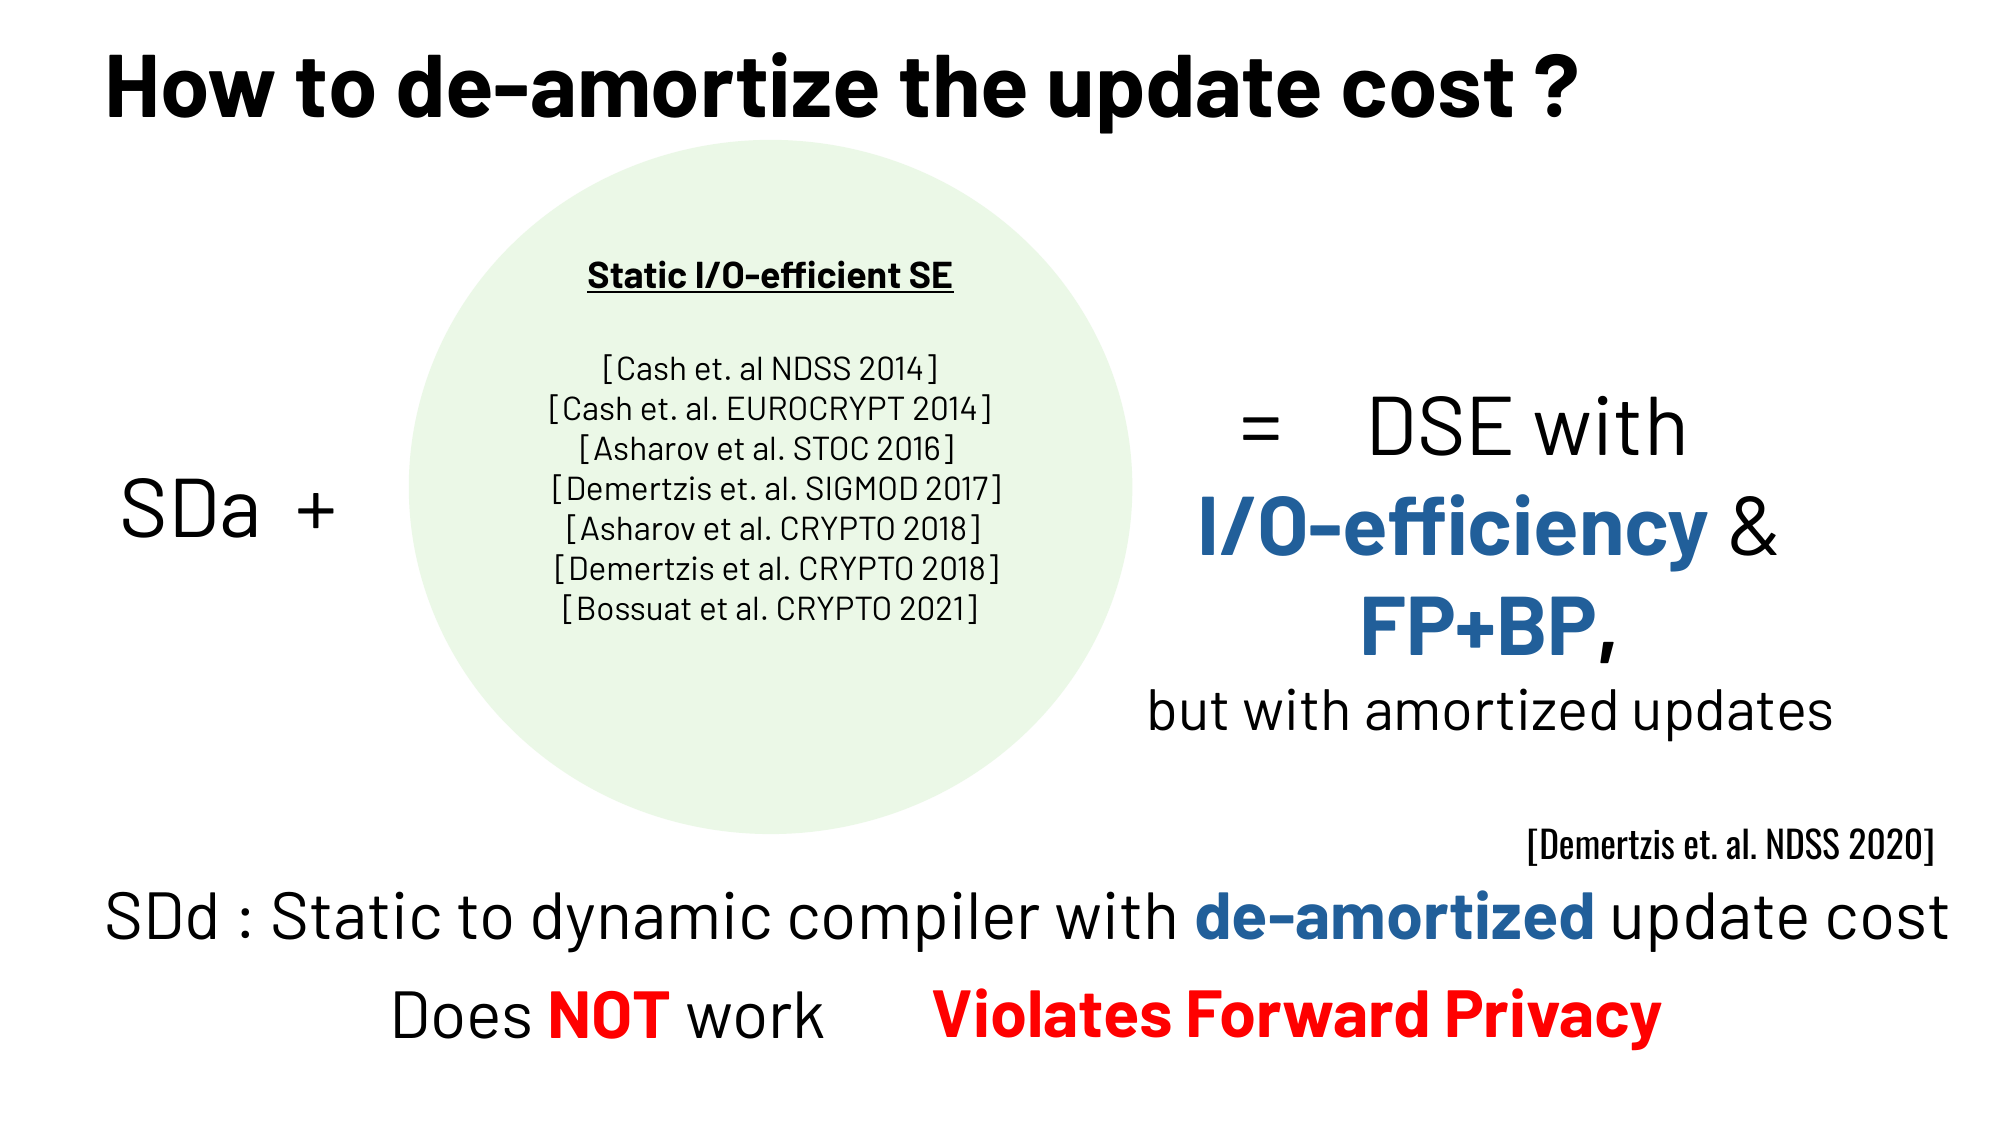

How to de-amortize the update cost ?

[Cash et. al NDSS 2014]
[Cash et. al. EUROCRYPT 2014]
[Asharov et al. STOC 2016]
  [Demertzis et. al. SIGMOD 2017]
 [Asharov et al. CRYPTO 2018]
  [Demertzis et al. CRYPTO 2018]
[Bossuat et al. CRYPTO 2021]

Static I/O-efficient SE
=     DSE with
  I/O-efficiency &
  FP+BP,
   but with amortized updates
SDa  +
[Demertzis et. al. NDSS 2020]

SDd : Static to dynamic compiler with de-amortized update cost
Violates Forward Privacy
Does NOT work